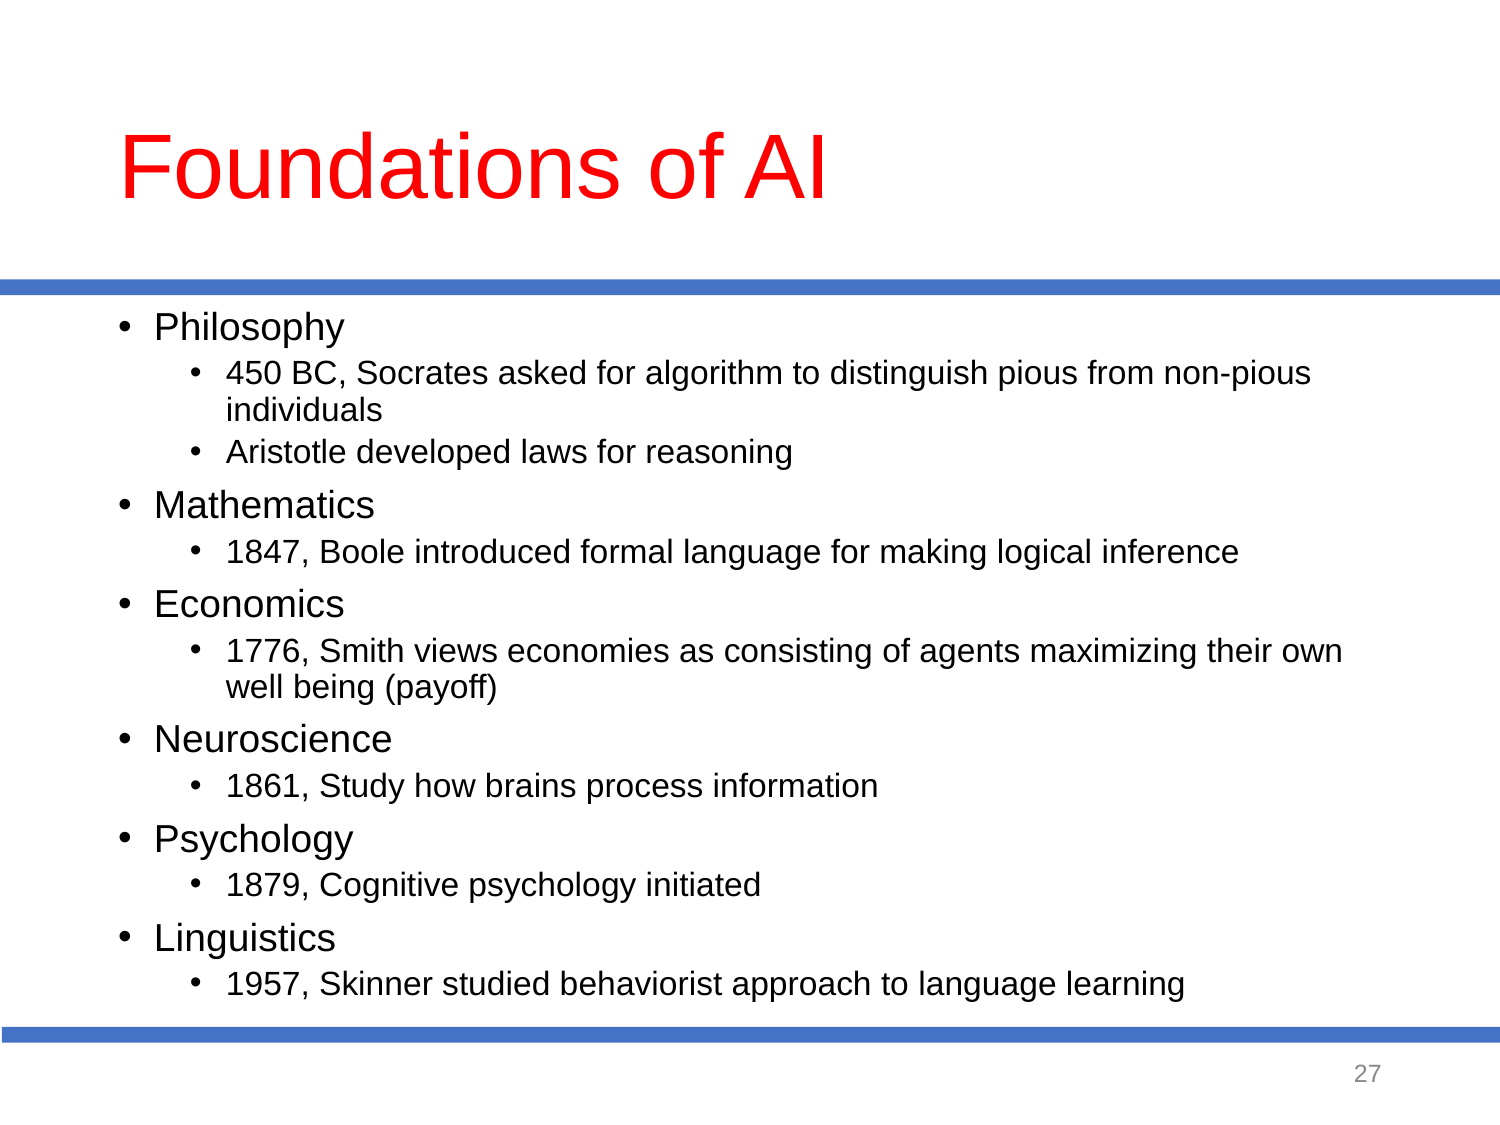

# Foundations of AI
Philosophy
450 BC, Socrates asked for algorithm to distinguish pious from non-pious individuals
Aristotle developed laws for reasoning
Mathematics
1847, Boole introduced formal language for making logical inference
Economics
1776, Smith views economies as consisting of agents maximizing their own well being (payoff)
Neuroscience
1861, Study how brains process information
Psychology
1879, Cognitive psychology initiated
Linguistics
1957, Skinner studied behaviorist approach to language learning

27